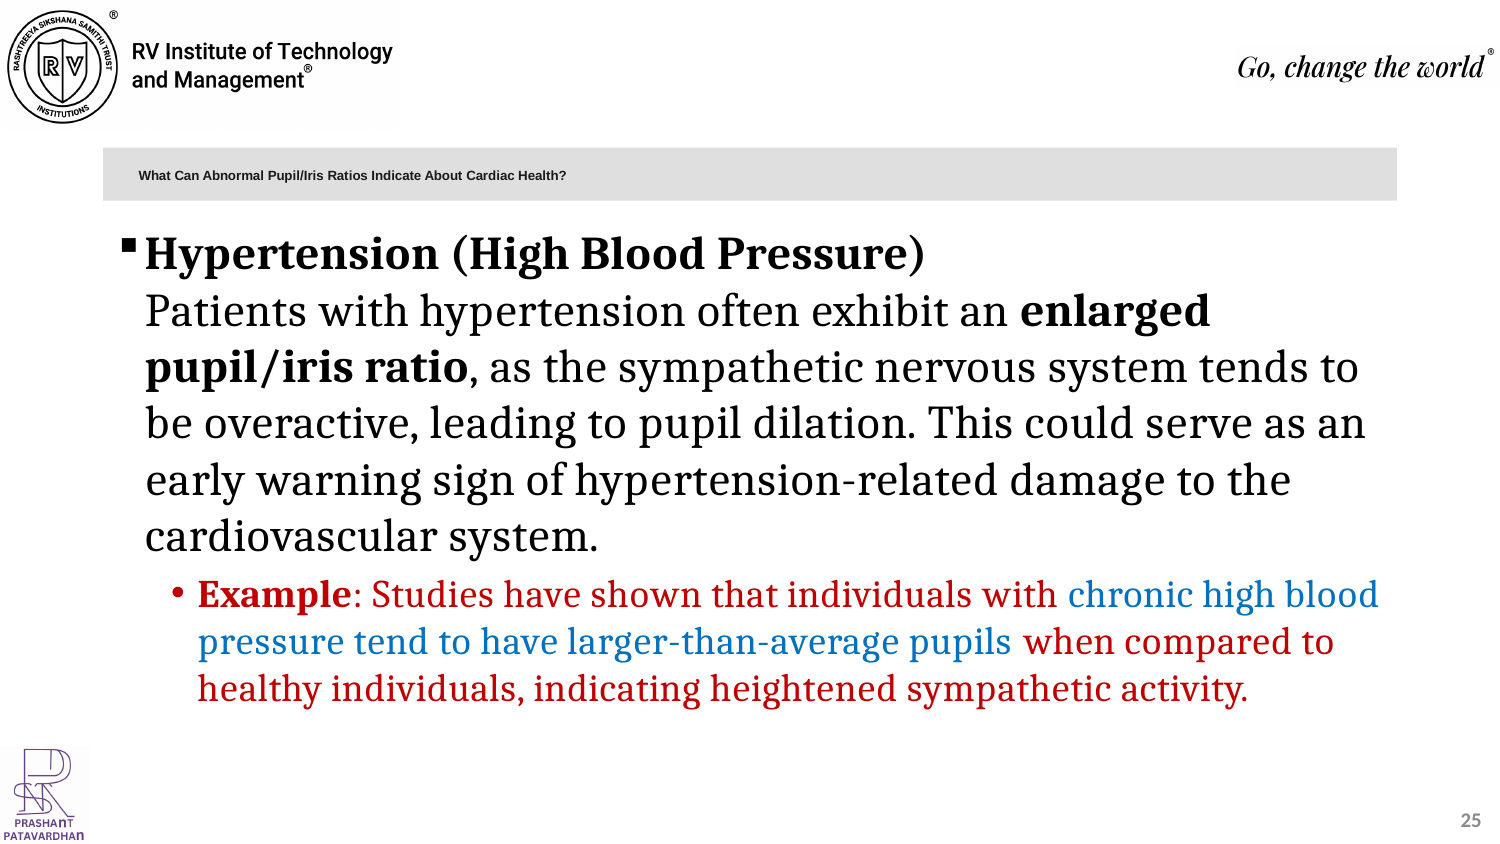

# What Can Abnormal Pupil/Iris Ratios Indicate About Cardiac Health?
Hypertension (High Blood Pressure)
Patients with hypertension often exhibit an enlarged pupil/iris ratio, as the sympathetic nervous system tends to be overactive, leading to pupil dilation. This could serve as an early warning sign of hypertension-related damage to the cardiovascular system.
Example: Studies have shown that individuals with chronic high blood pressure tend to have larger-than-average pupils when compared to healthy individuals, indicating heightened sympathetic activity.
25